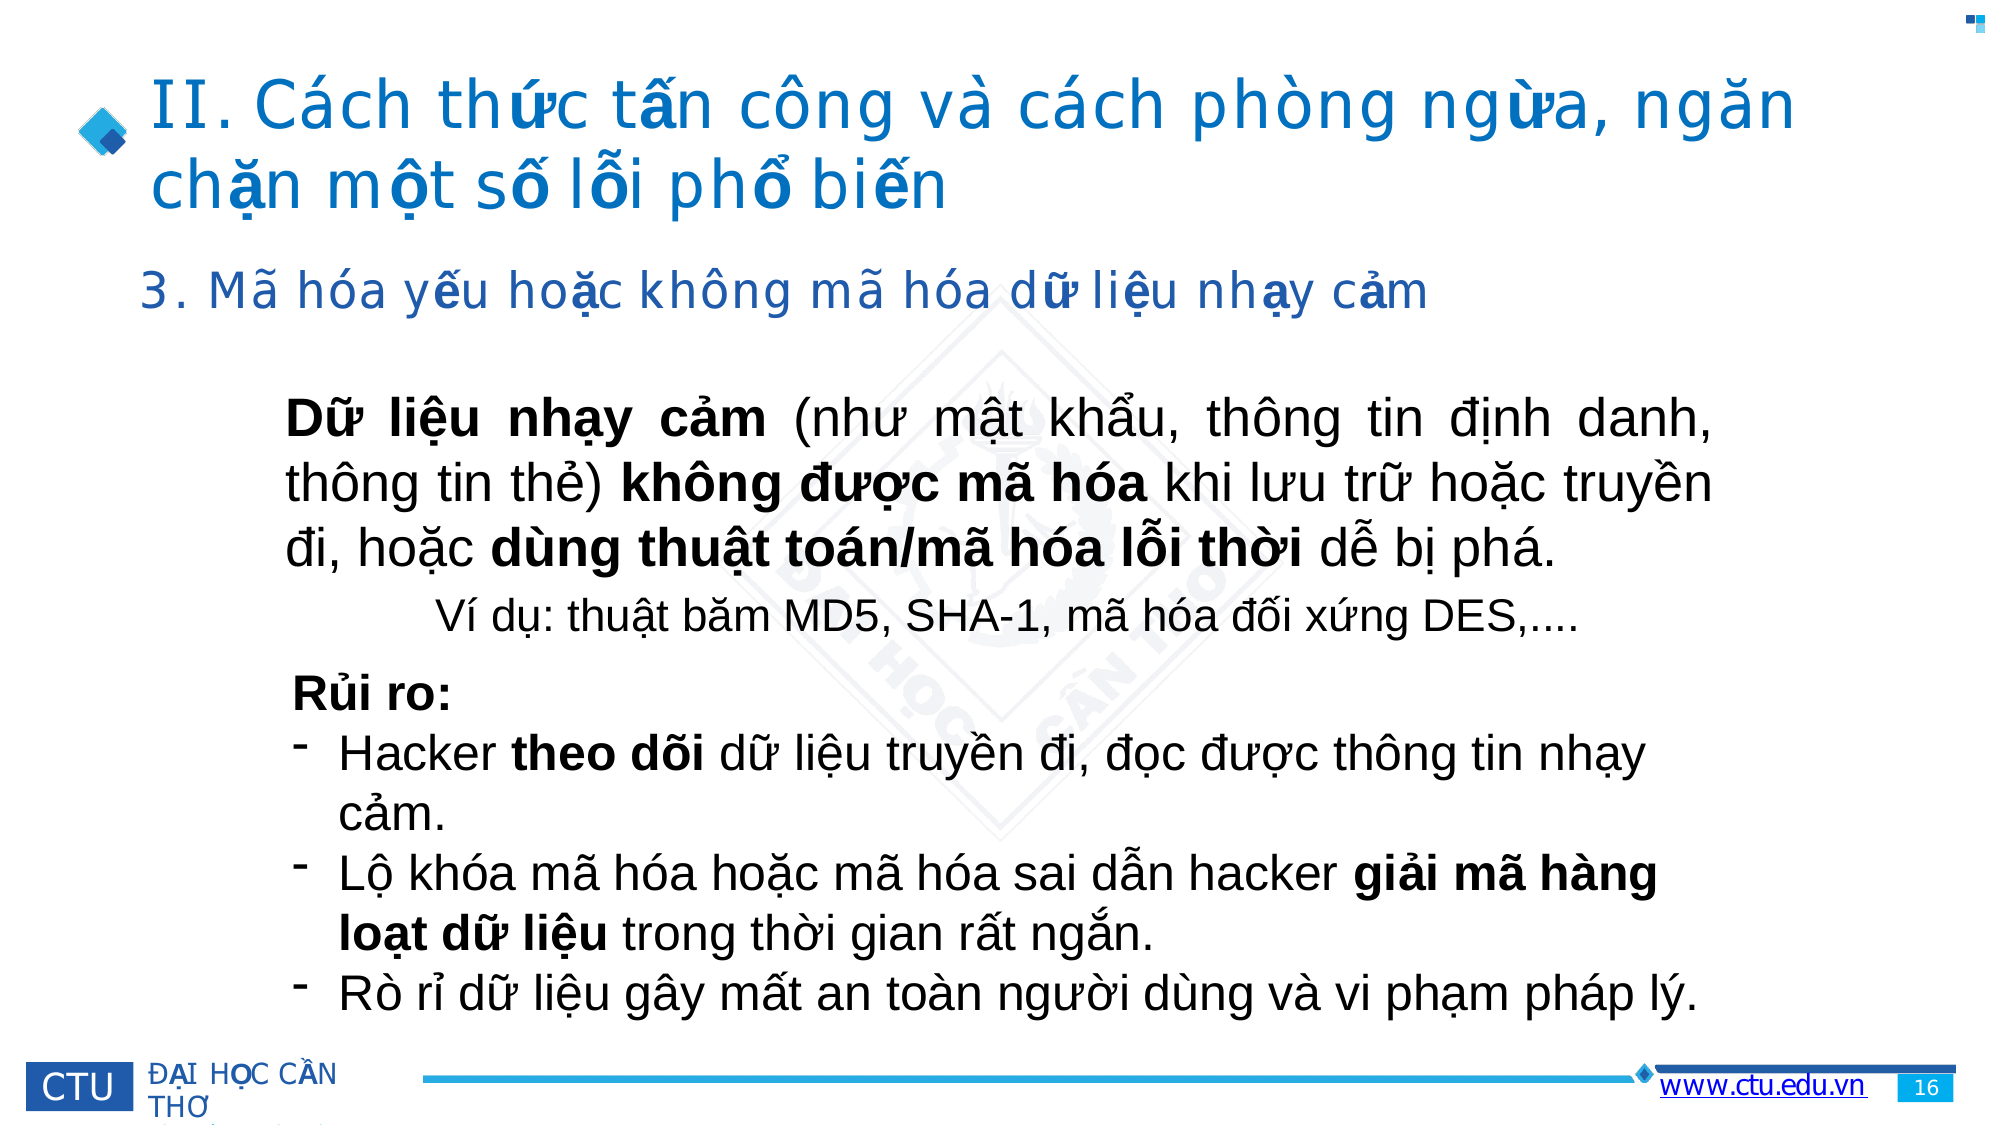

# II. Cách thức tấn công và cách phòng ngừa, ngăn chặn một số lỗi phổ biến
3  .   Mã hóa yếu hoặc không mã hóa dữ liệu nhạy cảm
Dữ liệu nhạy cảm (như mật khẩu, thông tin định danh, thông tin thẻ) không được mã hóa khi lưu trữ hoặc truyền đi, hoặc dùng thuật toán/mã hóa lỗi thời dễ bị phá.
	Ví dụ: thuật băm MD5, SHA-1, mã hóa đối xứng DES,....
Rủi ro:
Hacker theo dõi dữ liệu truyền đi, đọc được thông tin nhạy cảm.
Lộ khóa mã hóa hoặc mã hóa sai dẫn hacker giải mã hàng loạt dữ liệu trong thời gian rất ngắn.
Rò rỉ dữ liệu gây mất an toàn người dùng và vi phạm pháp lý.
ĐẠI HỌC CẦN THƠ
Cộng đồng – Toàn diện – Ưu việt
CTU
www.ctu.edu.vn
16